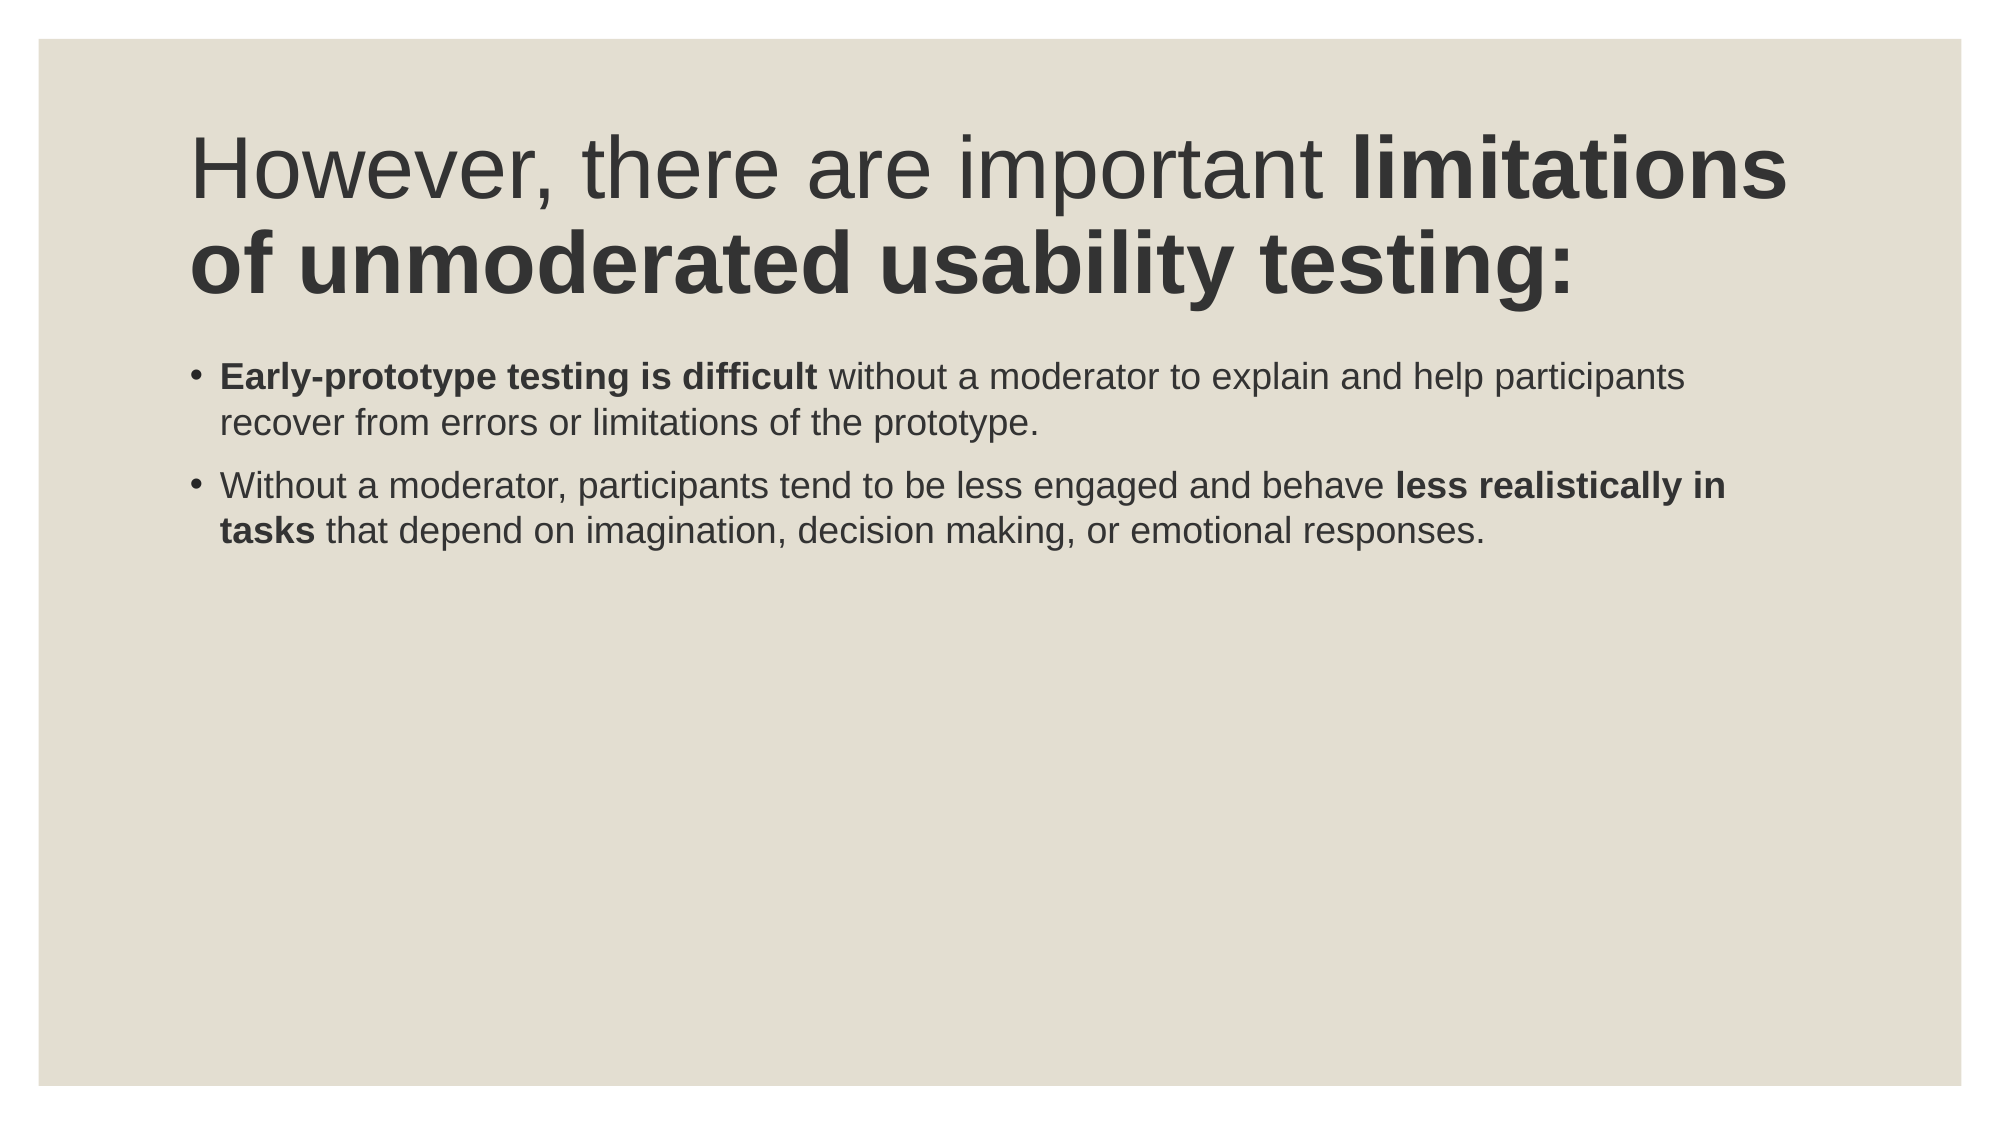

# However, there are important limitations of unmoderated usability testing:
Early-prototype testing is difficult without a moderator to explain and help participants recover from errors or limitations of the prototype.
Without a moderator, participants tend to be less engaged and behave less realistically in tasks that depend on imagination, decision making, or emotional responses.